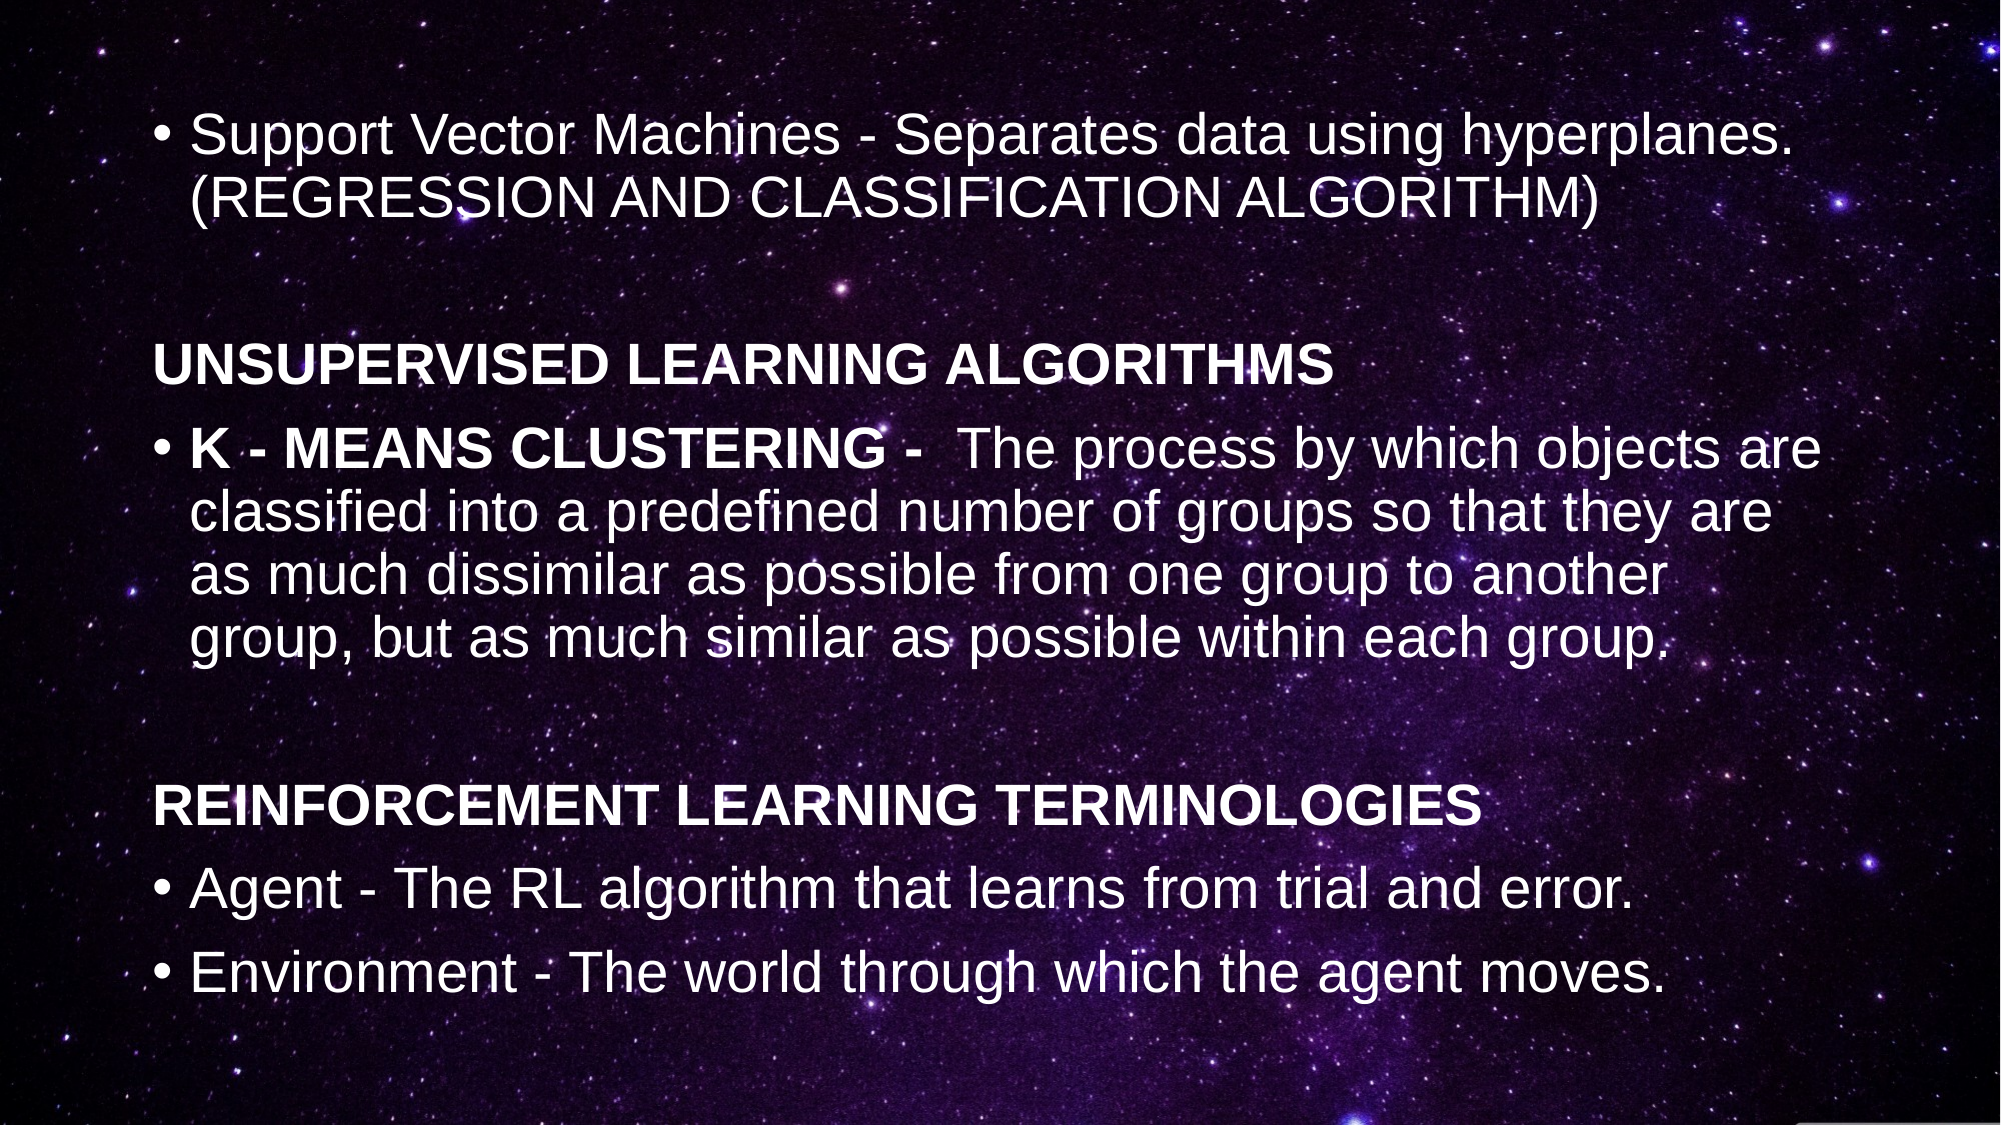

Support Vector Machines - Separates data using hyperplanes. (REGRESSION AND CLASSIFICATION ALGORITHM)

UNSUPERVISED LEARNING ALGORITHMS
K - MEANS CLUSTERING -  The process by which objects are classified into a predefined number of groups so that they are as much dissimilar as possible from one group to another group, but as much similar as possible within each group.

REINFORCEMENT LEARNING TERMINOLOGIES
Agent - The RL algorithm that learns from trial and error.
Environment - The world through which the agent moves.